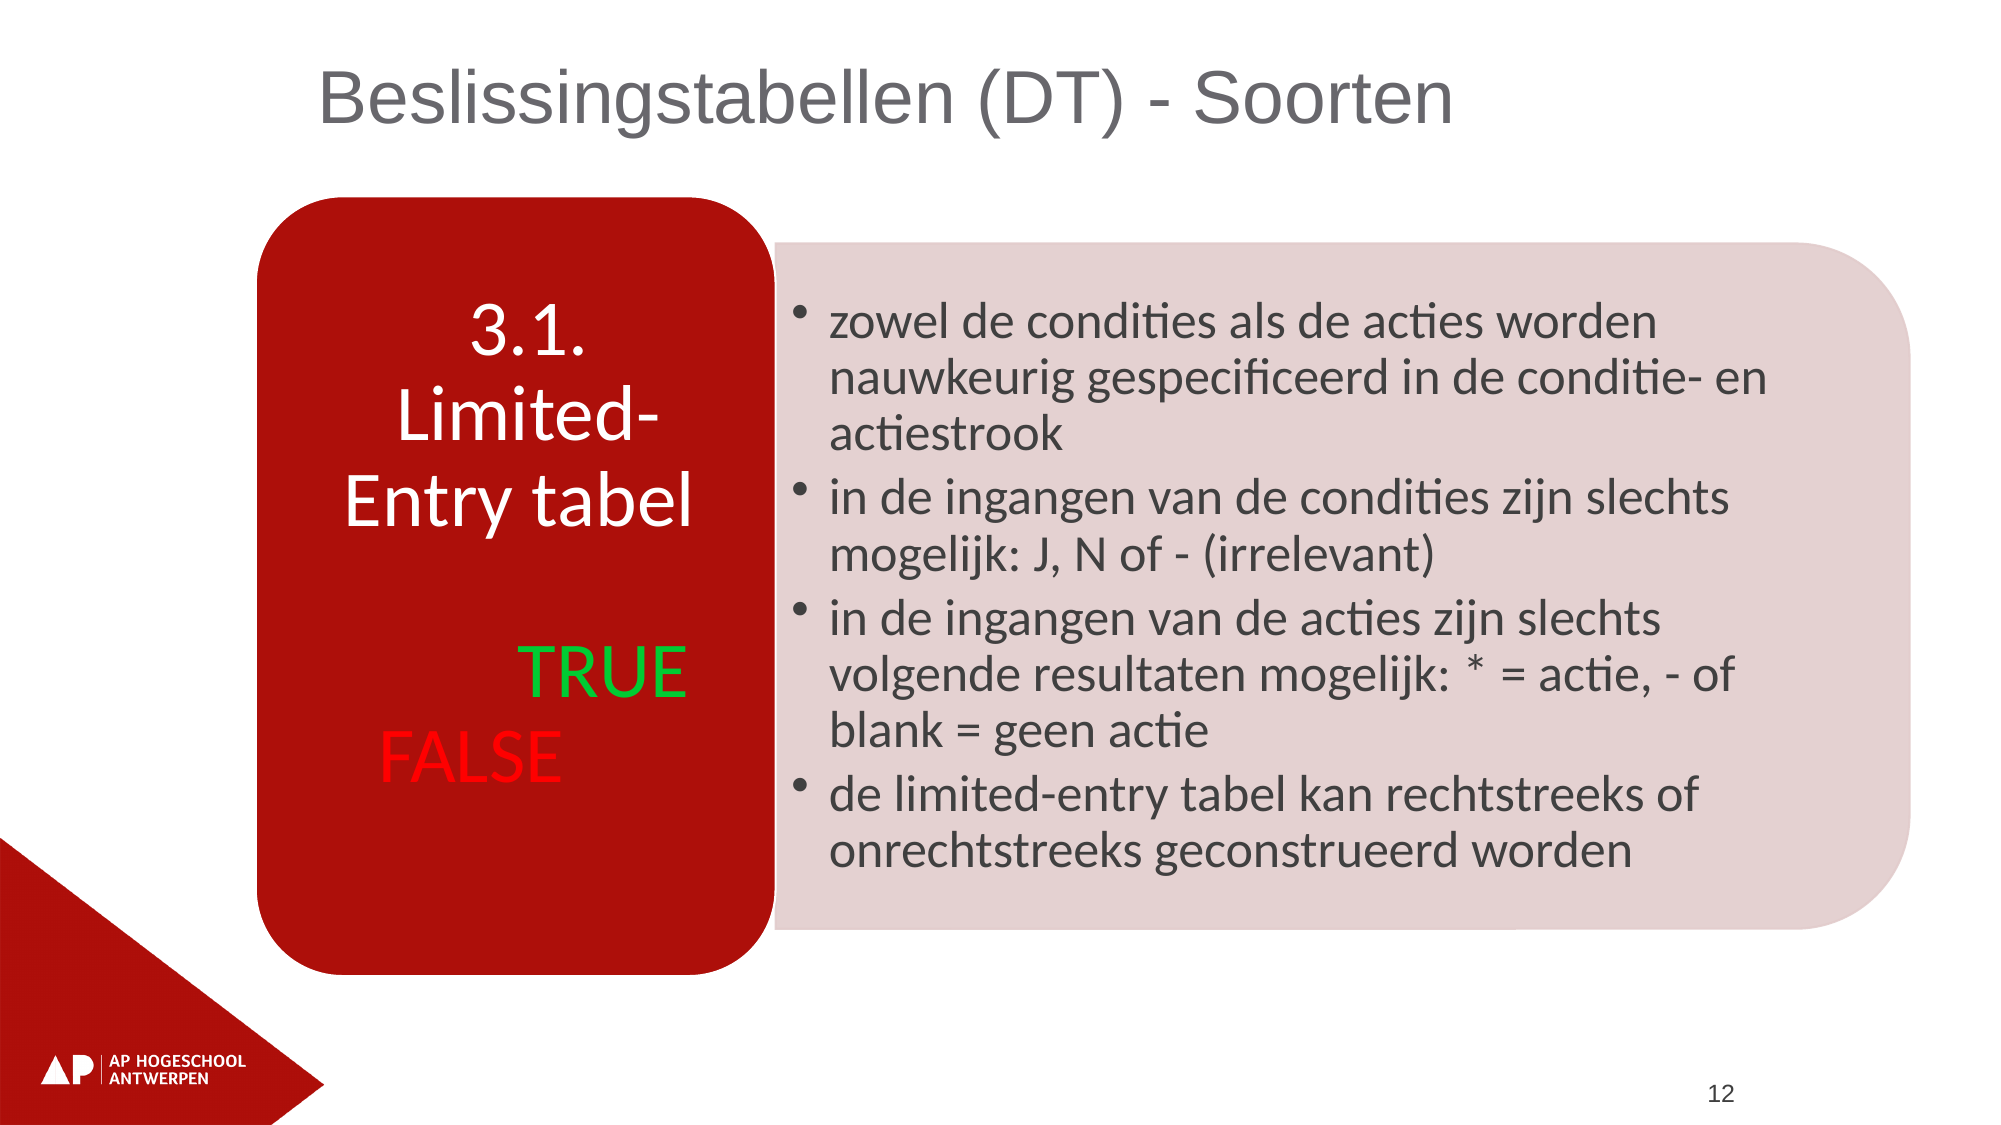

Beslissingstabellen (DT) - Soorten
zowel de condities als de acties worden nauwkeurig gespecificeerd in de conditie- en actiestrook
in de ingangen van de condities zijn slechts mogelijk: J, N of - (irrelevant)
in de ingangen van de acties zijn slechts volgende resultaten mogelijk: * = actie, - of blank = geen actie
de limited-entry tabel kan rechtstreeks of onrechtstreeks geconstrueerd worden
3.1. Limited-Entry tabel 			 TRUE  FALSE
12